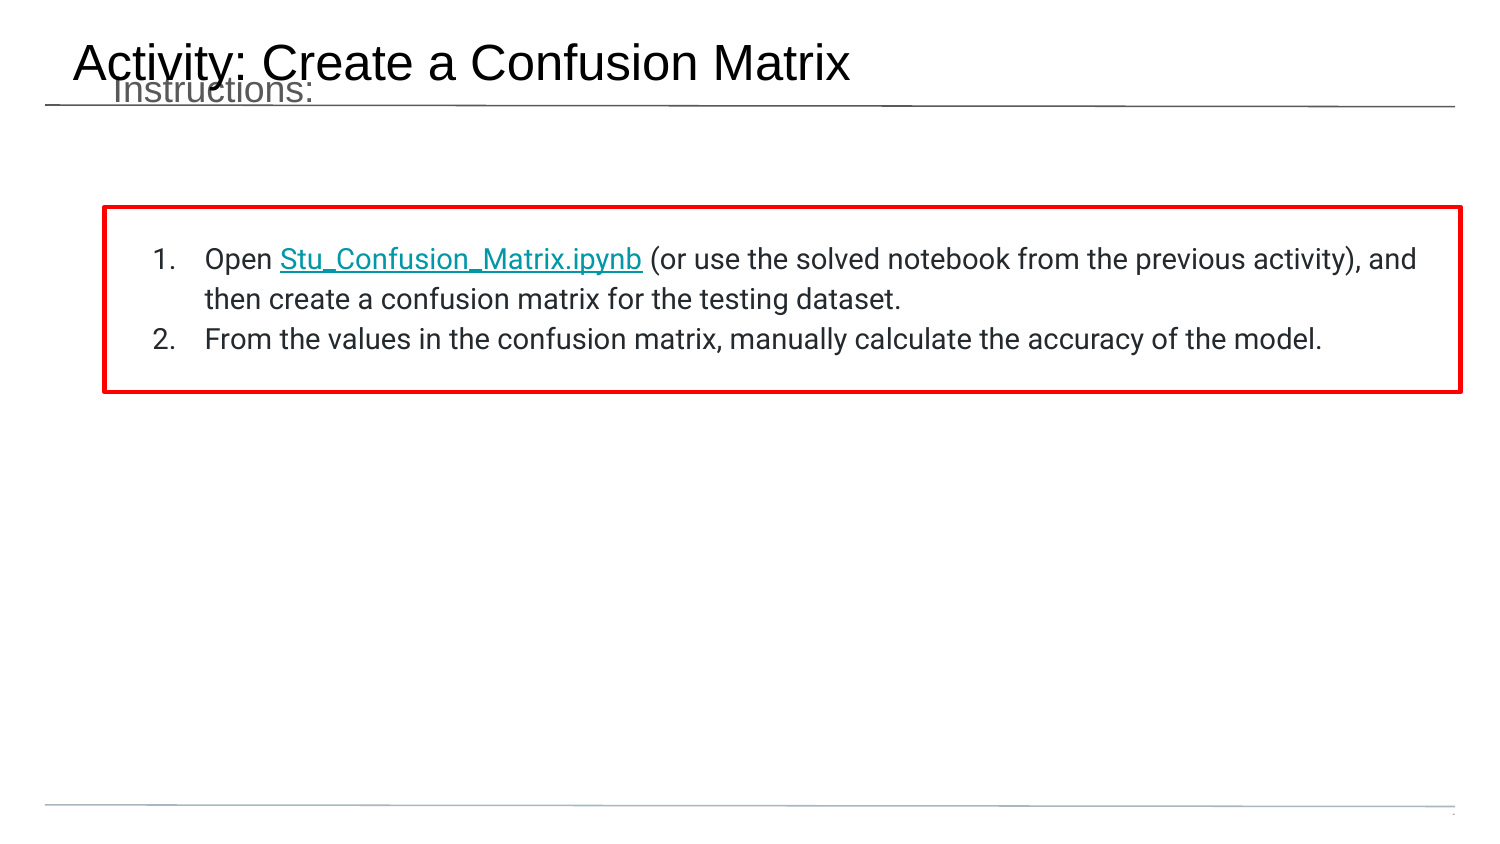

# Activity: Create a Confusion Matrix
Instructions:

Open Stu_Confusion_Matrix.ipynb (or use the solved notebook from the previous activity), and then create a confusion matrix for the testing dataset.
From the values in the confusion matrix, manually calculate the accuracy of the model.

50